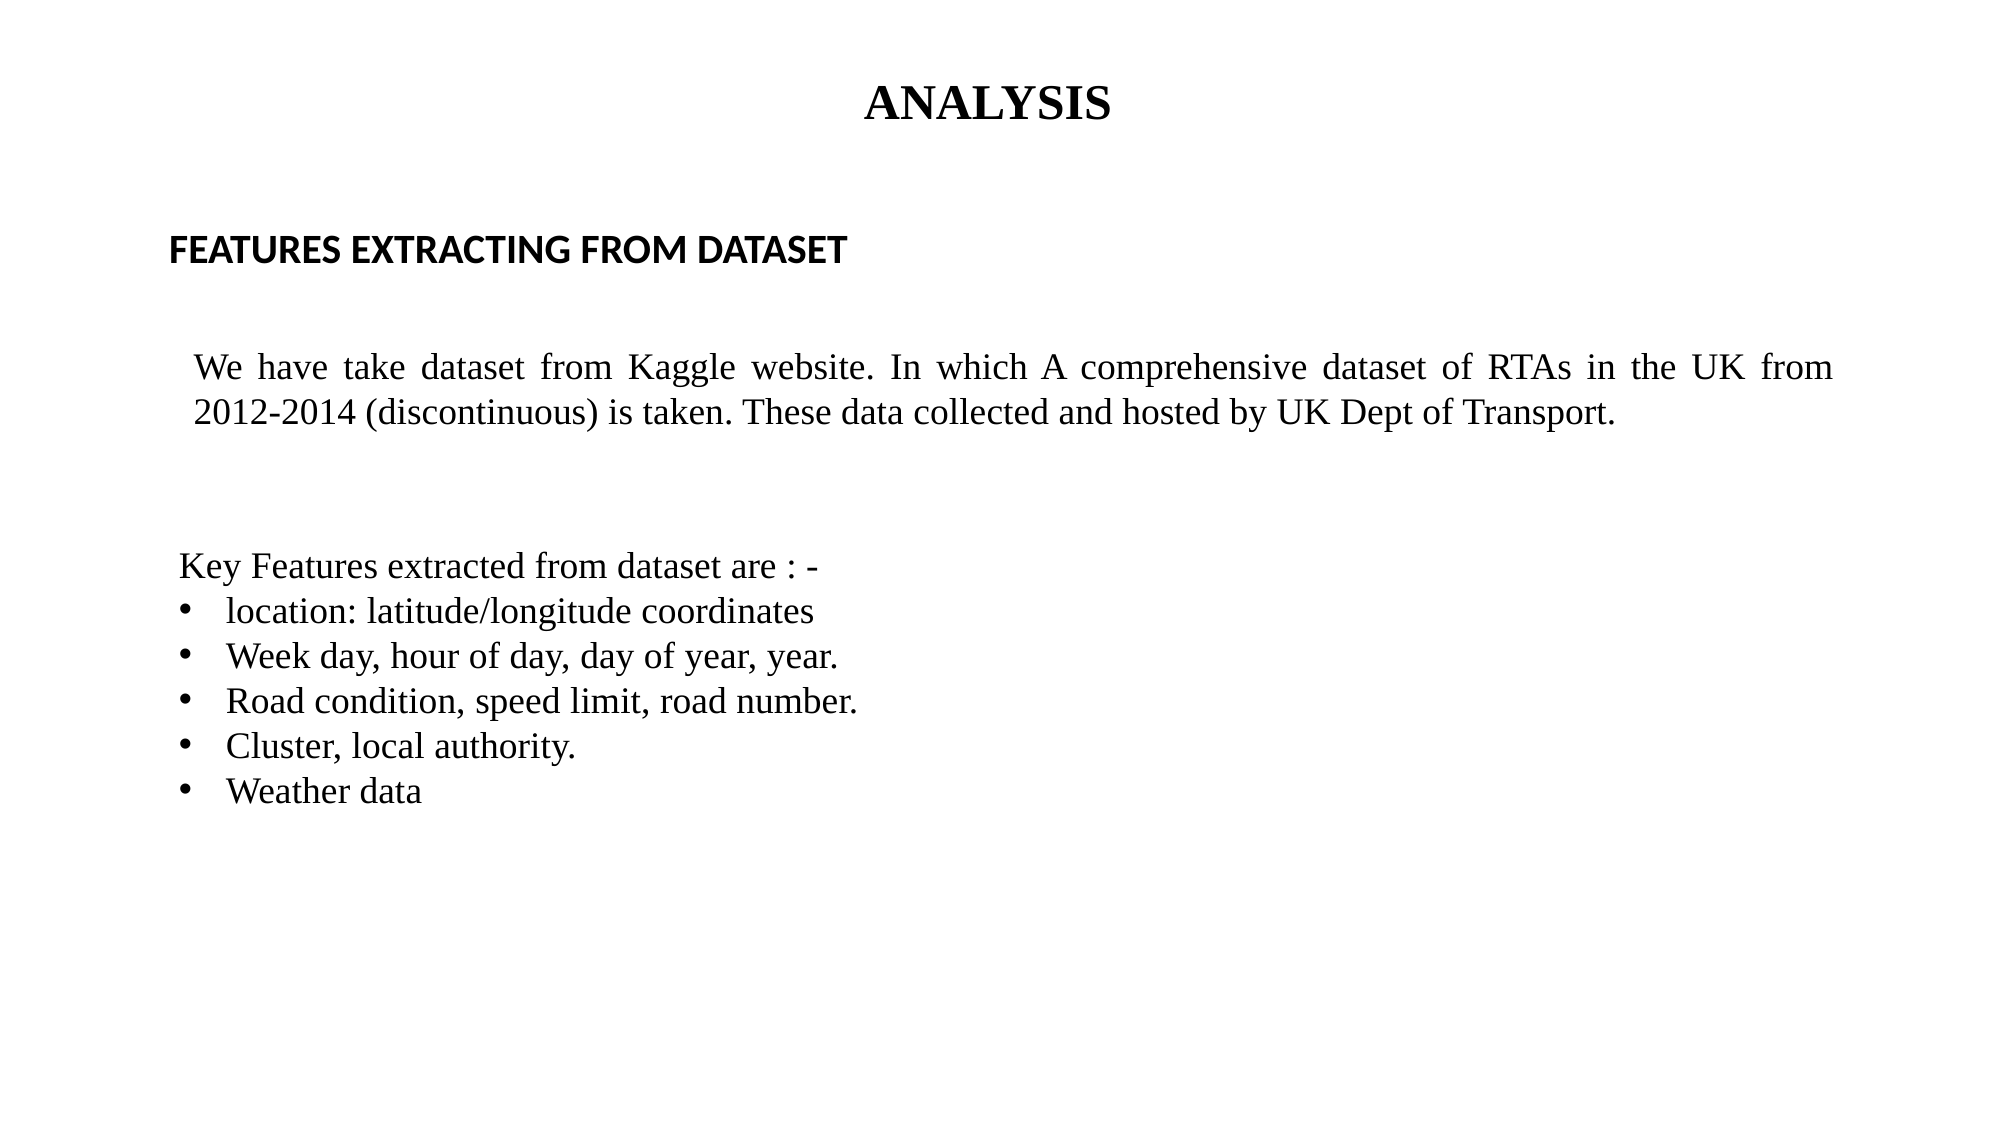

ANALYSIS
FEATURES EXTRACTING FROM DATASET
We have take dataset from Kaggle website. In which A comprehensive dataset of RTAs in the UK from 2012-2014 (discontinuous) is taken. These data collected and hosted by UK Dept of Transport.
Key Features extracted from dataset are : -
location: latitude/longitude coordinates
Week day, hour of day, day of year, year.
Road condition, speed limit, road number.
Cluster, local authority.
Weather data